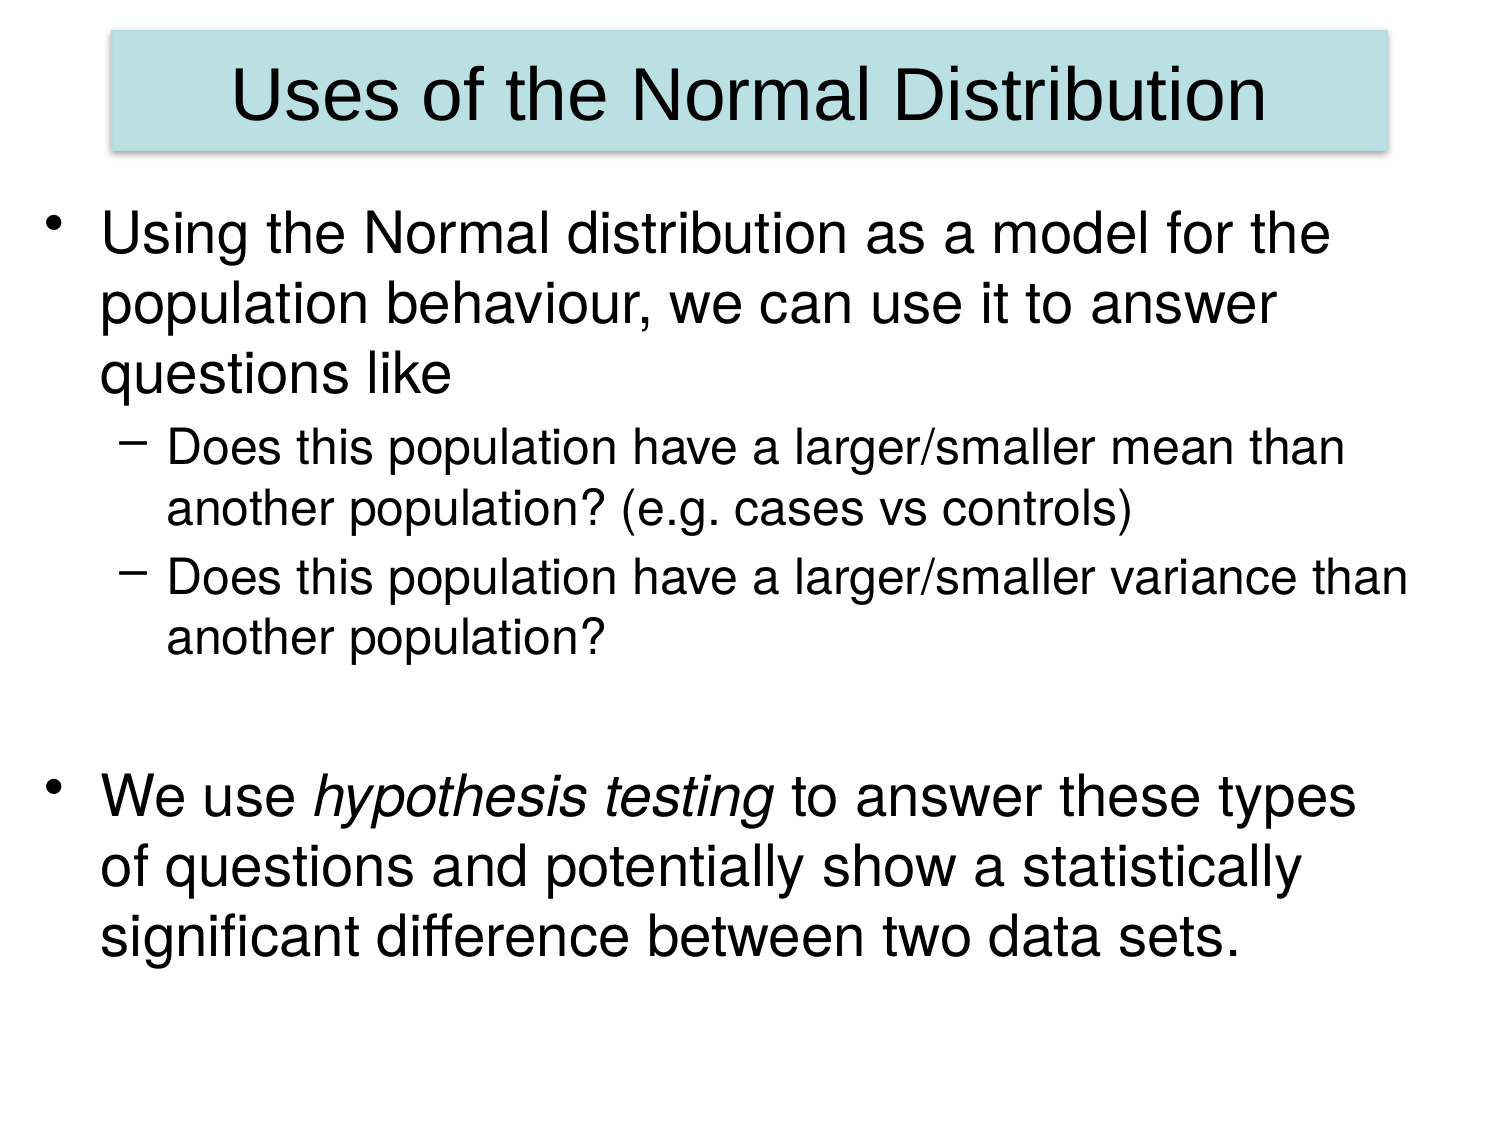

# Uses of the Normal Distribution
Using the Normal distribution as a model for the population behaviour, we can use it to answer questions like
Does this population have a larger/smaller mean than another population? (e.g. cases vs controls)
Does this population have a larger/smaller variance than another population?

We use hypothesis testing to answer these types of questions and potentially show a statistically significant difference between two data sets.